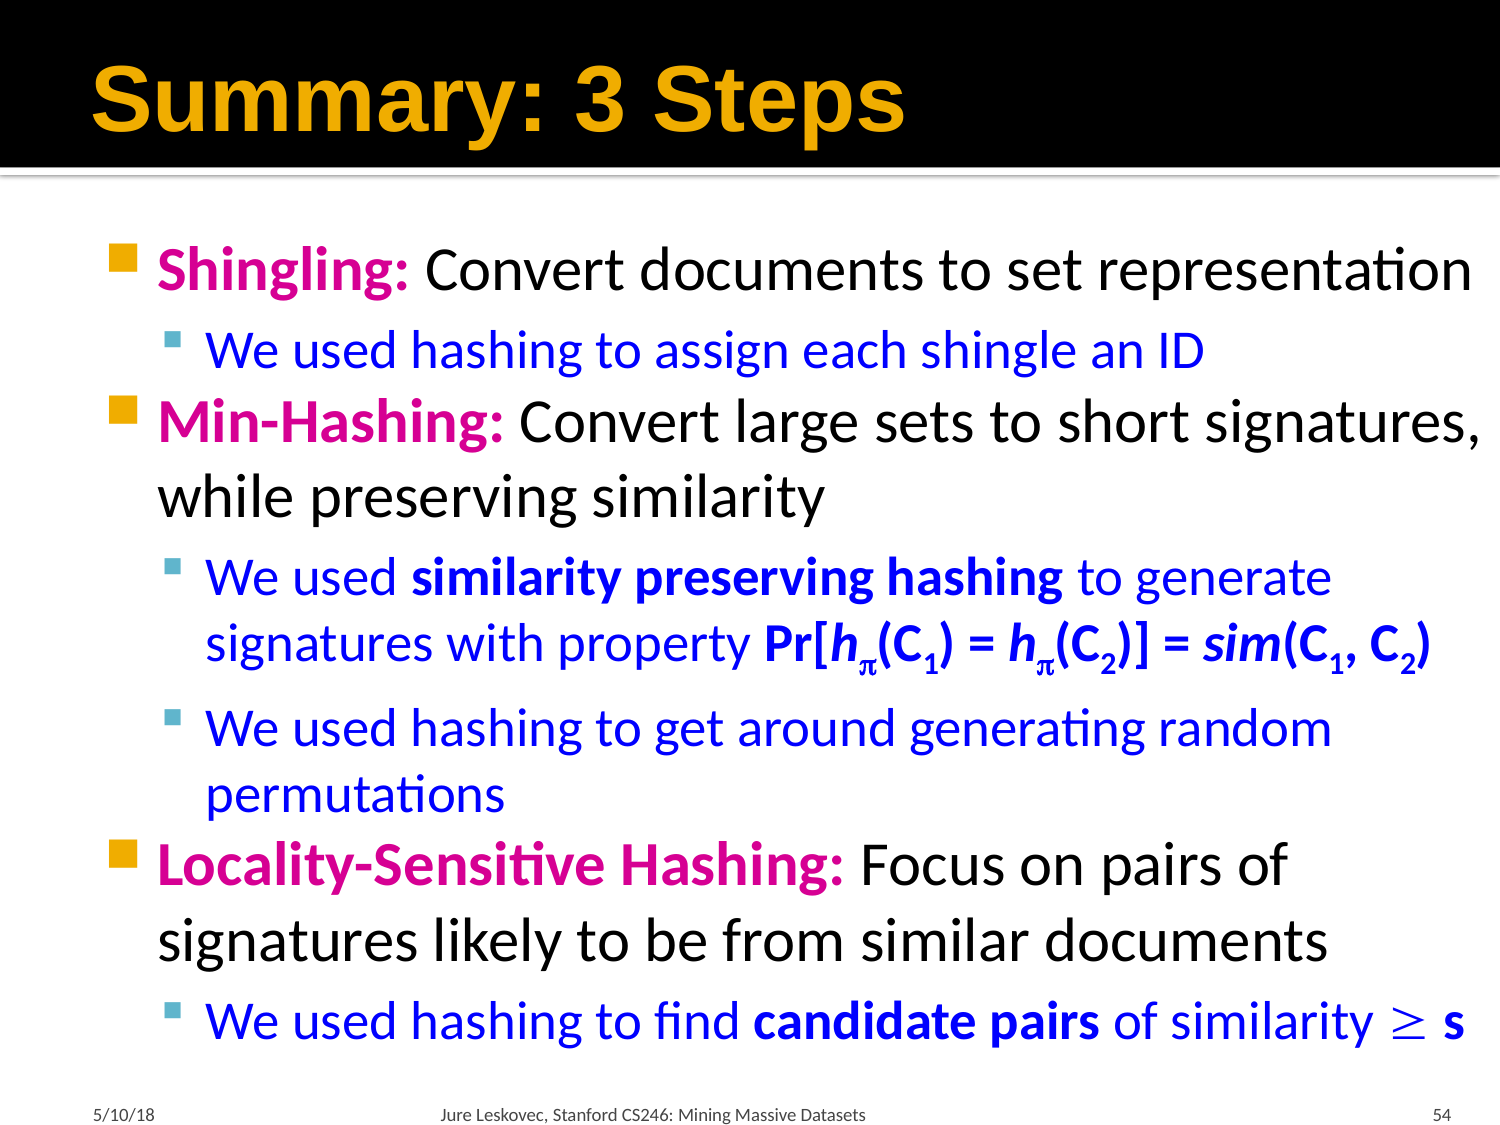

# Summary: 3 Steps
Shingling: Convert documents to set representation
We used hashing to assign each shingle an ID
Min-Hashing: Convert large sets to short signatures, while preserving similarity
We used similarity preserving hashing to generate signatures with property Pr[hπ(C1) = hπ(C2)] = sim(C1, C2)
We used hashing to get around generating random permutations
Locality-Sensitive Hashing: Focus on pairs of signatures likely to be from similar documents
We used hashing to find candidate pairs of similarity ≥ s

5/10/18
Jure Leskovec, Stanford CS246: Mining Massive Datasets
54